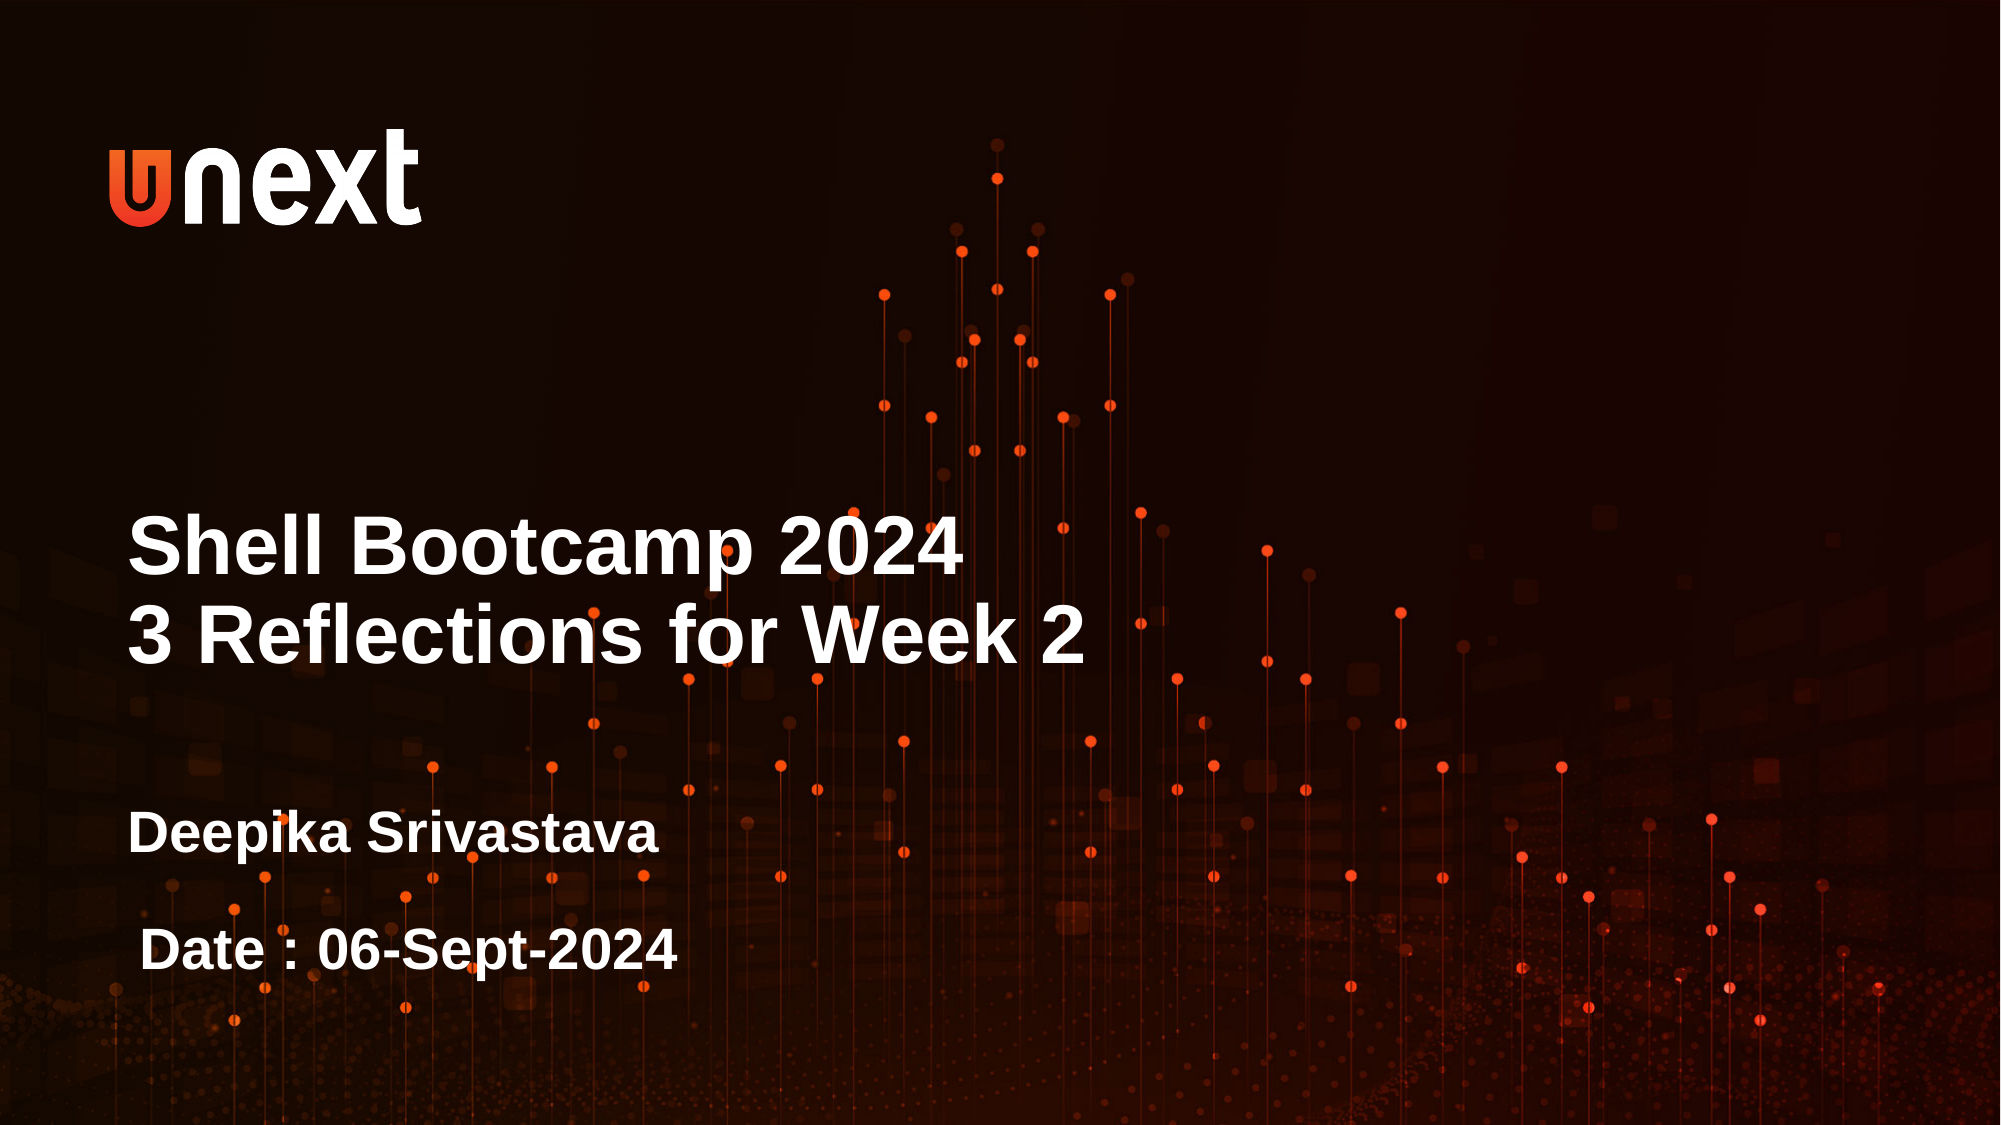

Shell Bootcamp 2024
3 Reflections for Week 2
Deepika Srivastava
Date : 06-Sept-2024